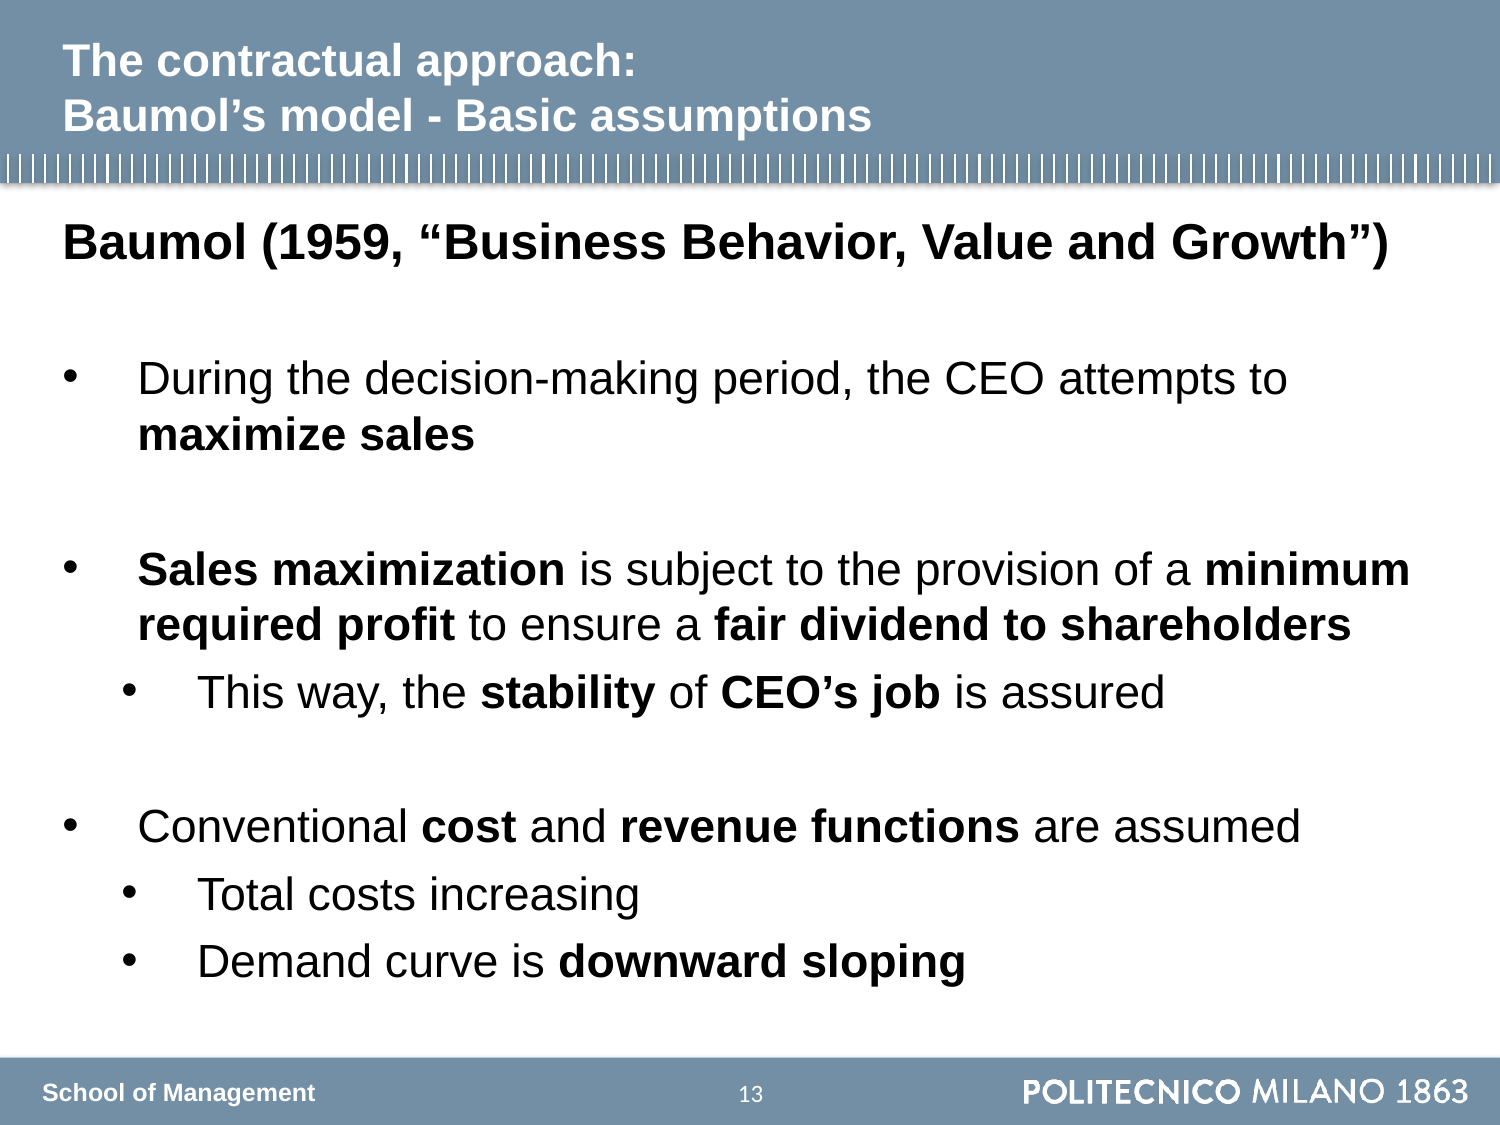

# The contractual approach: Baumol’s model - Basic assumptions
Baumol (1959, “Business Behavior, Value and Growth”)

During the decision-making period, the CEO attempts to maximize sales

Sales maximization is subject to the provision of a minimum required profit to ensure a fair dividend to shareholders
This way, the stability of CEO’s job is assured

Conventional cost and revenue functions are assumed
Total costs increasing
Demand curve is downward sloping

13